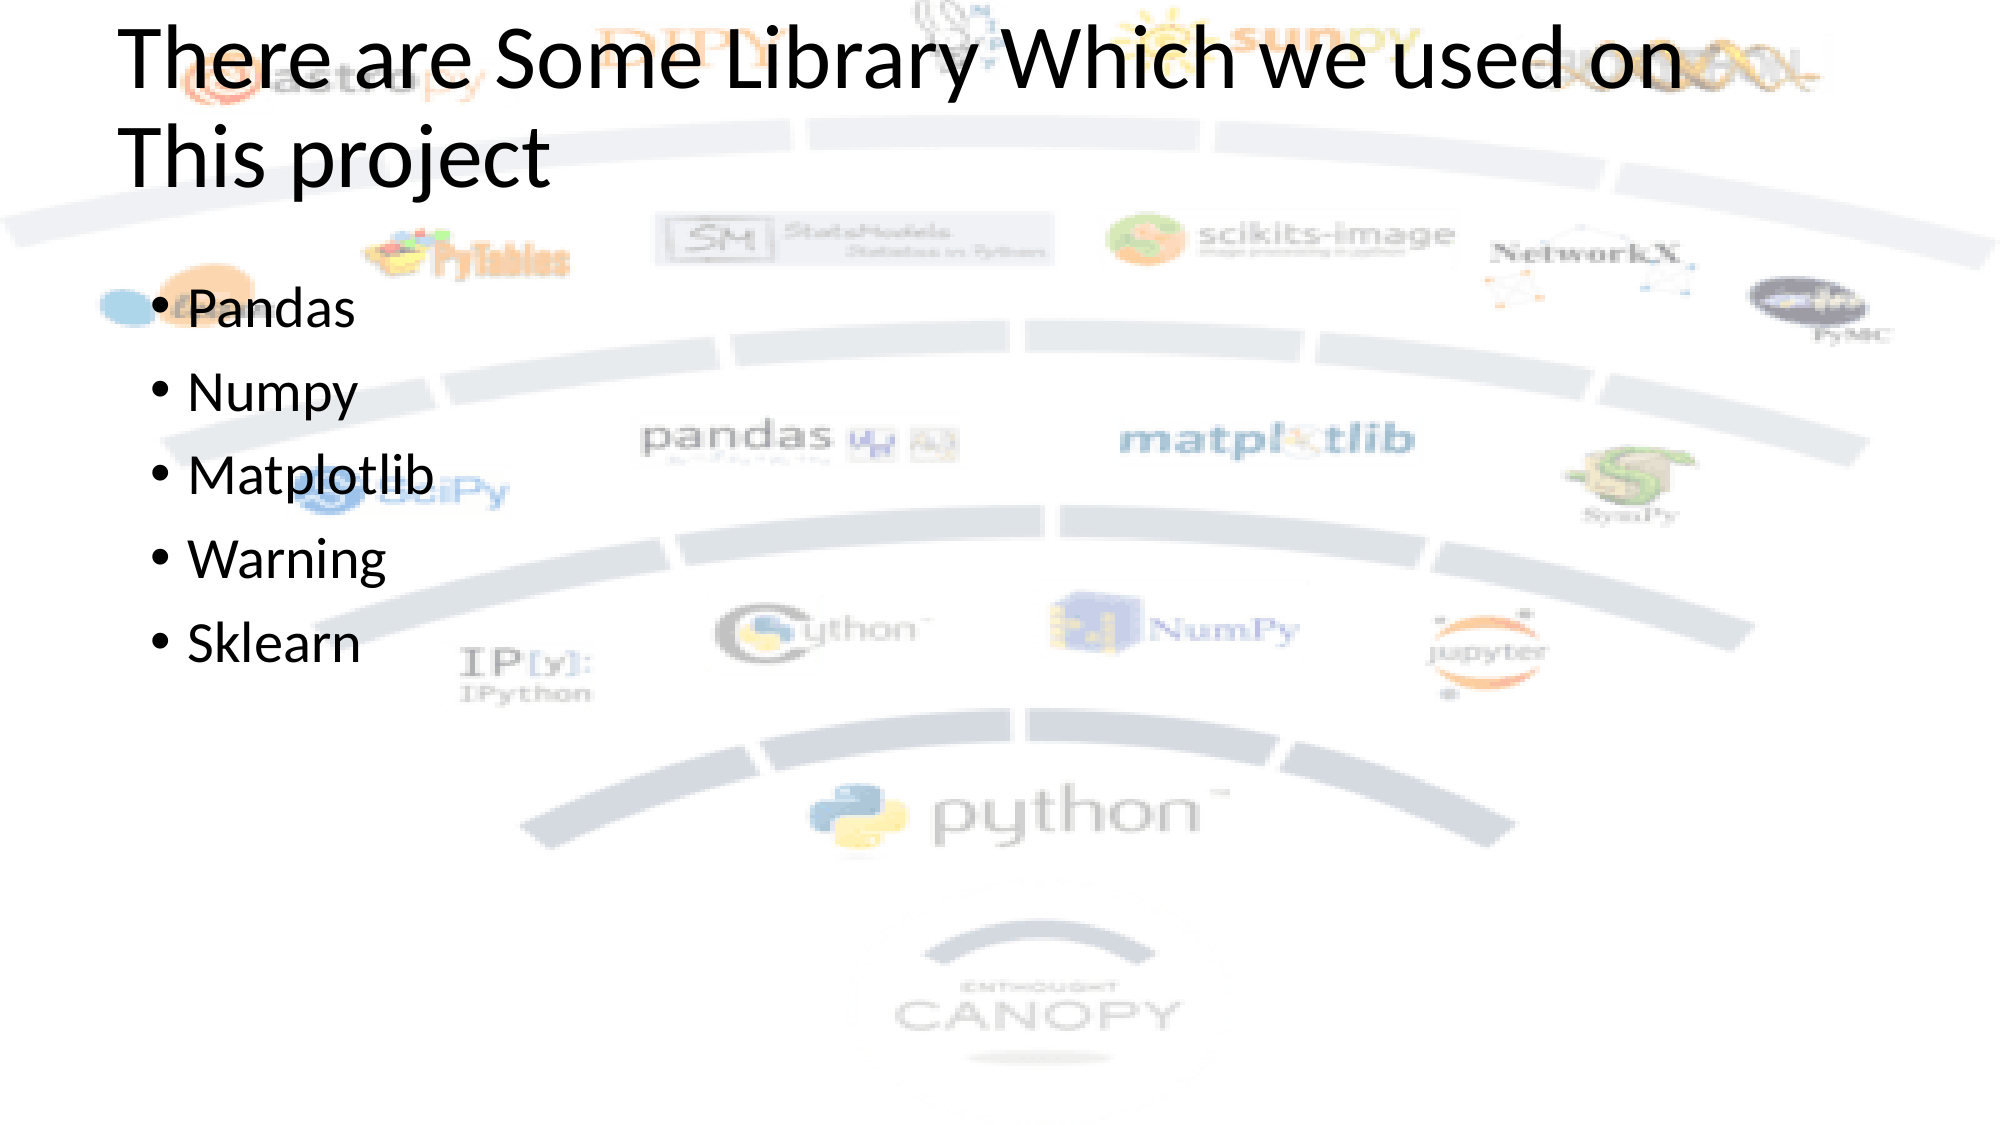

# There are Some Library Which we used on This project
Pandas
Numpy
Matplotlib
Warning
Sklearn